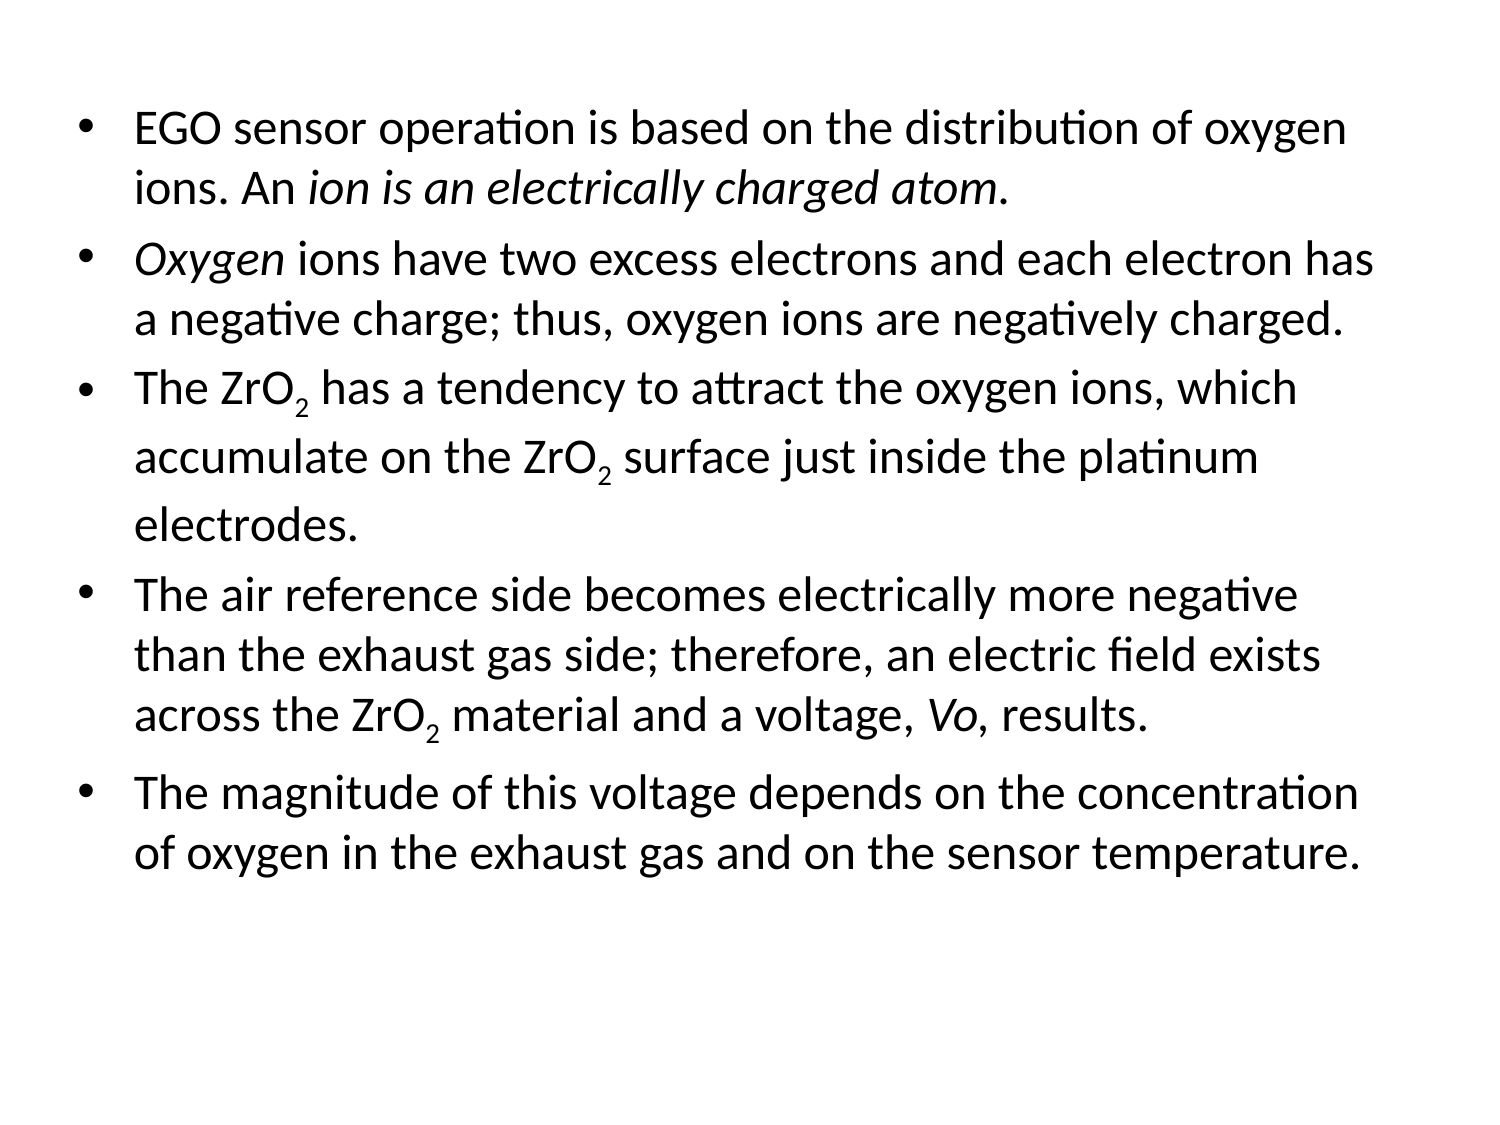

EGO sensor operation is based on the distribution of oxygen ions. An ion is an electrically charged atom.
Oxygen ions have two excess electrons and each electron has a negative charge; thus, oxygen ions are negatively charged.
The ZrO2 has a tendency to attract the oxygen ions, which accumulate on the ZrO2 surface just inside the platinum electrodes.
The air reference side becomes electrically more negative than the exhaust gas side; therefore, an electric field exists across the ZrO2 material and a voltage, Vo, results.
The magnitude of this voltage depends on the concentration of oxygen in the exhaust gas and on the sensor temperature.